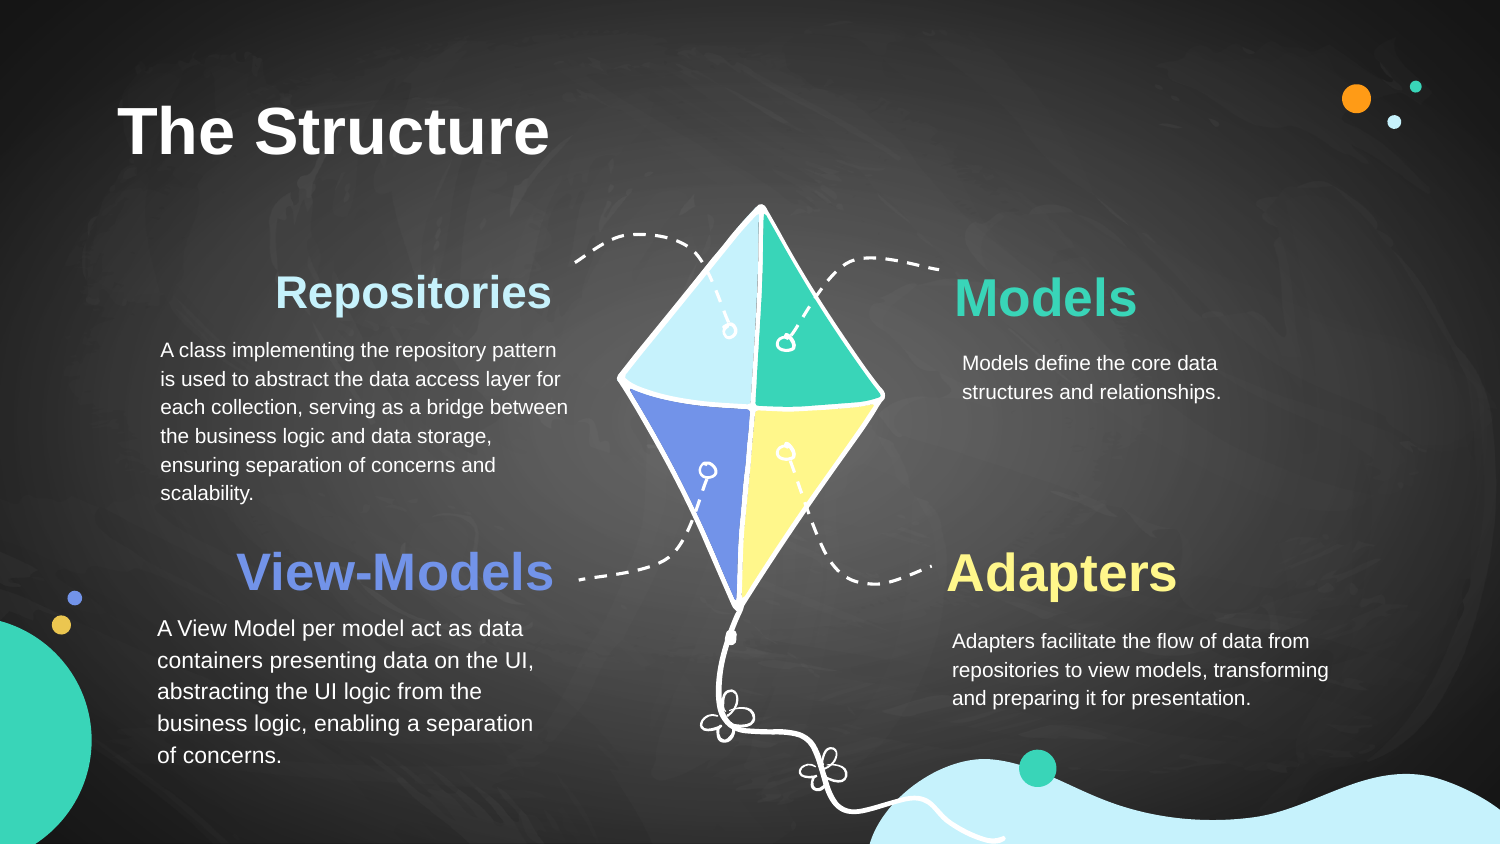

# The Structure

Repositories
Models

A class implementing the repository pattern is used to abstract the data access layer for each collection, serving as a bridge between the business logic and data storage, ensuring separation of concerns and scalability.

Models define the core data structures and relationships.

View-Models
Adapters
A View Model per model act as data containers presenting data on the UI, abstracting the UI logic from the business logic, enabling a separation of concerns.
Adapters facilitate the flow of data from repositories to view models, transforming and preparing it for presentation.